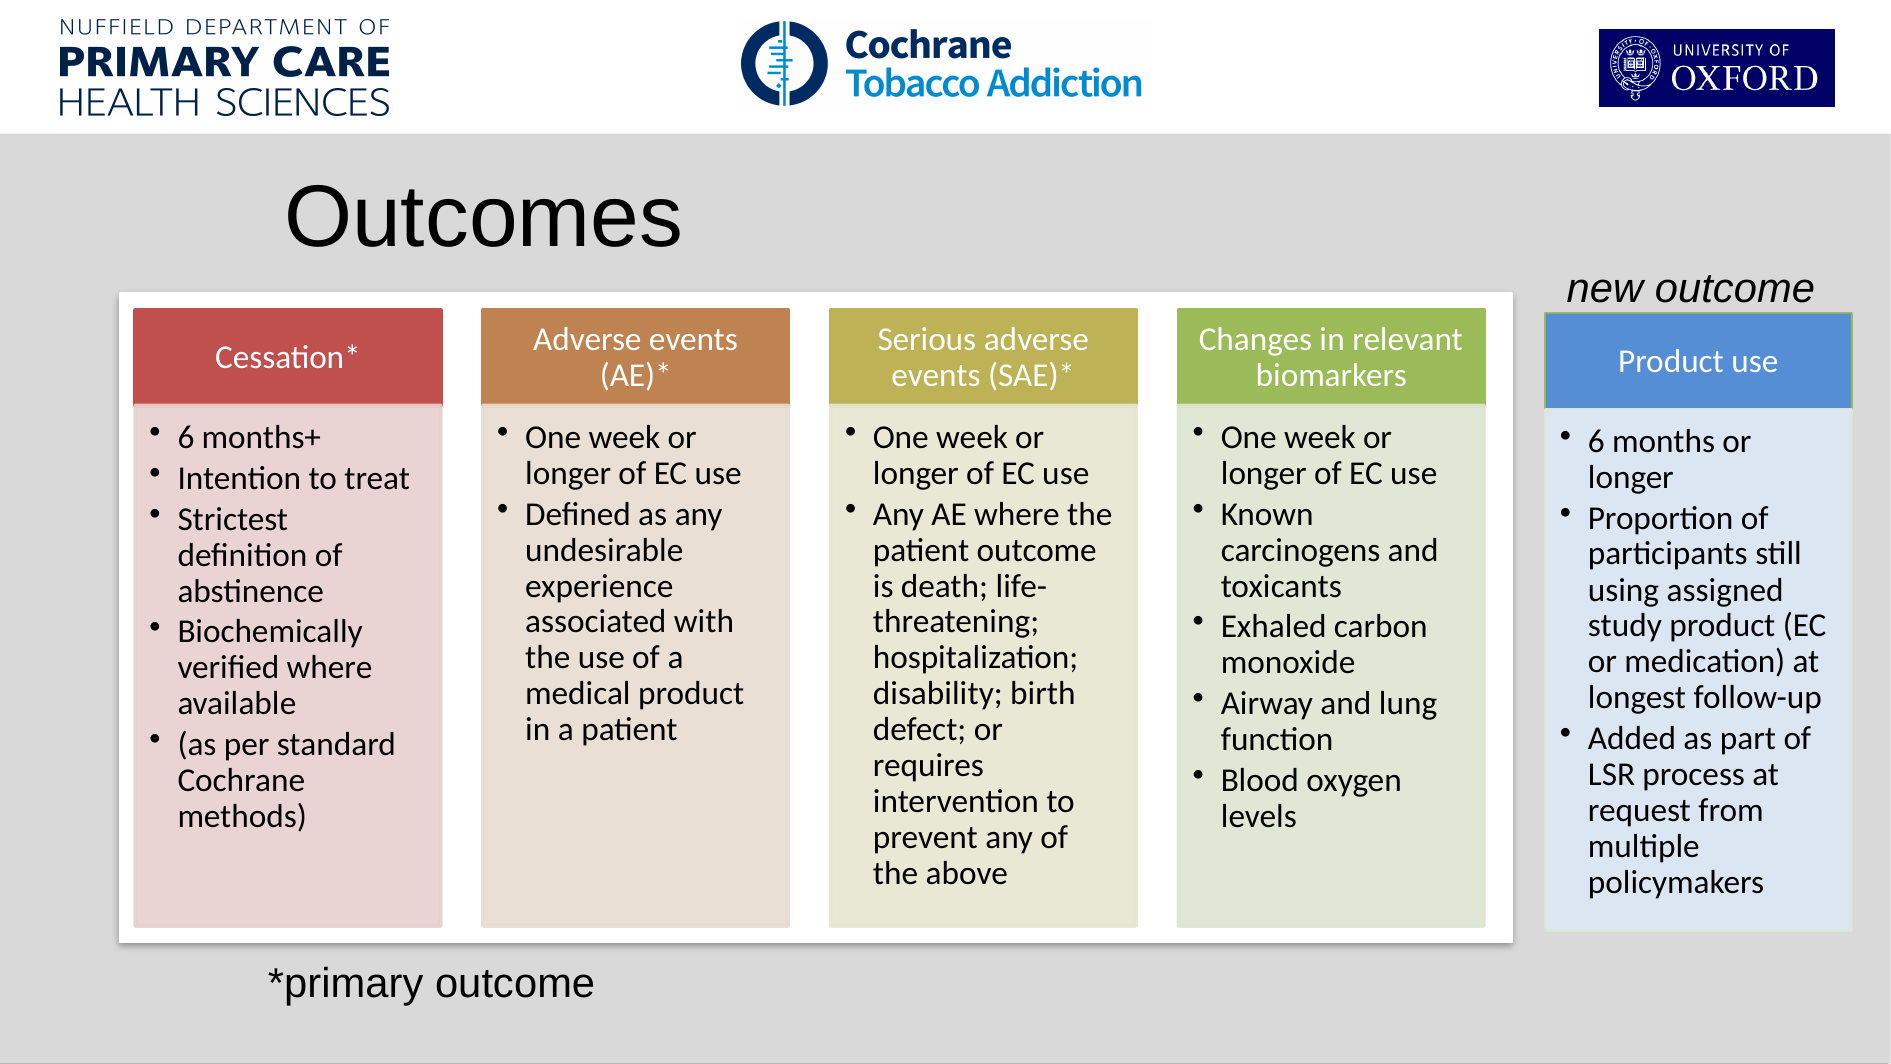

# Outcomes
new outcome

Product use

6 months or longer
Proportion of participants still using assigned study product (EC or medication) at longest follow-up
Added as part of LSR process at request from multiple policymakers

Cessation*
6 months+
Intention to treat
Strictest definition of abstinence
Biochemically verified where available
(as per standard Cochrane methods)
Adverse events (AE)*
One week or longer of EC use
Defined as any undesirable experience associated with the use of a medical product in a patient
Serious adverse events (SAE)*
One week or longer of EC use
Any AE where the patient outcome is death; life-threatening; hospitalization; disability; birth defect; or requires intervention to prevent any of the above
Changes in relevant biomarkers
One week or longer of EC use
Known carcinogens and toxicants
Exhaled carbon monoxide
Airway and lung function
Blood oxygen levels
*primary outcome